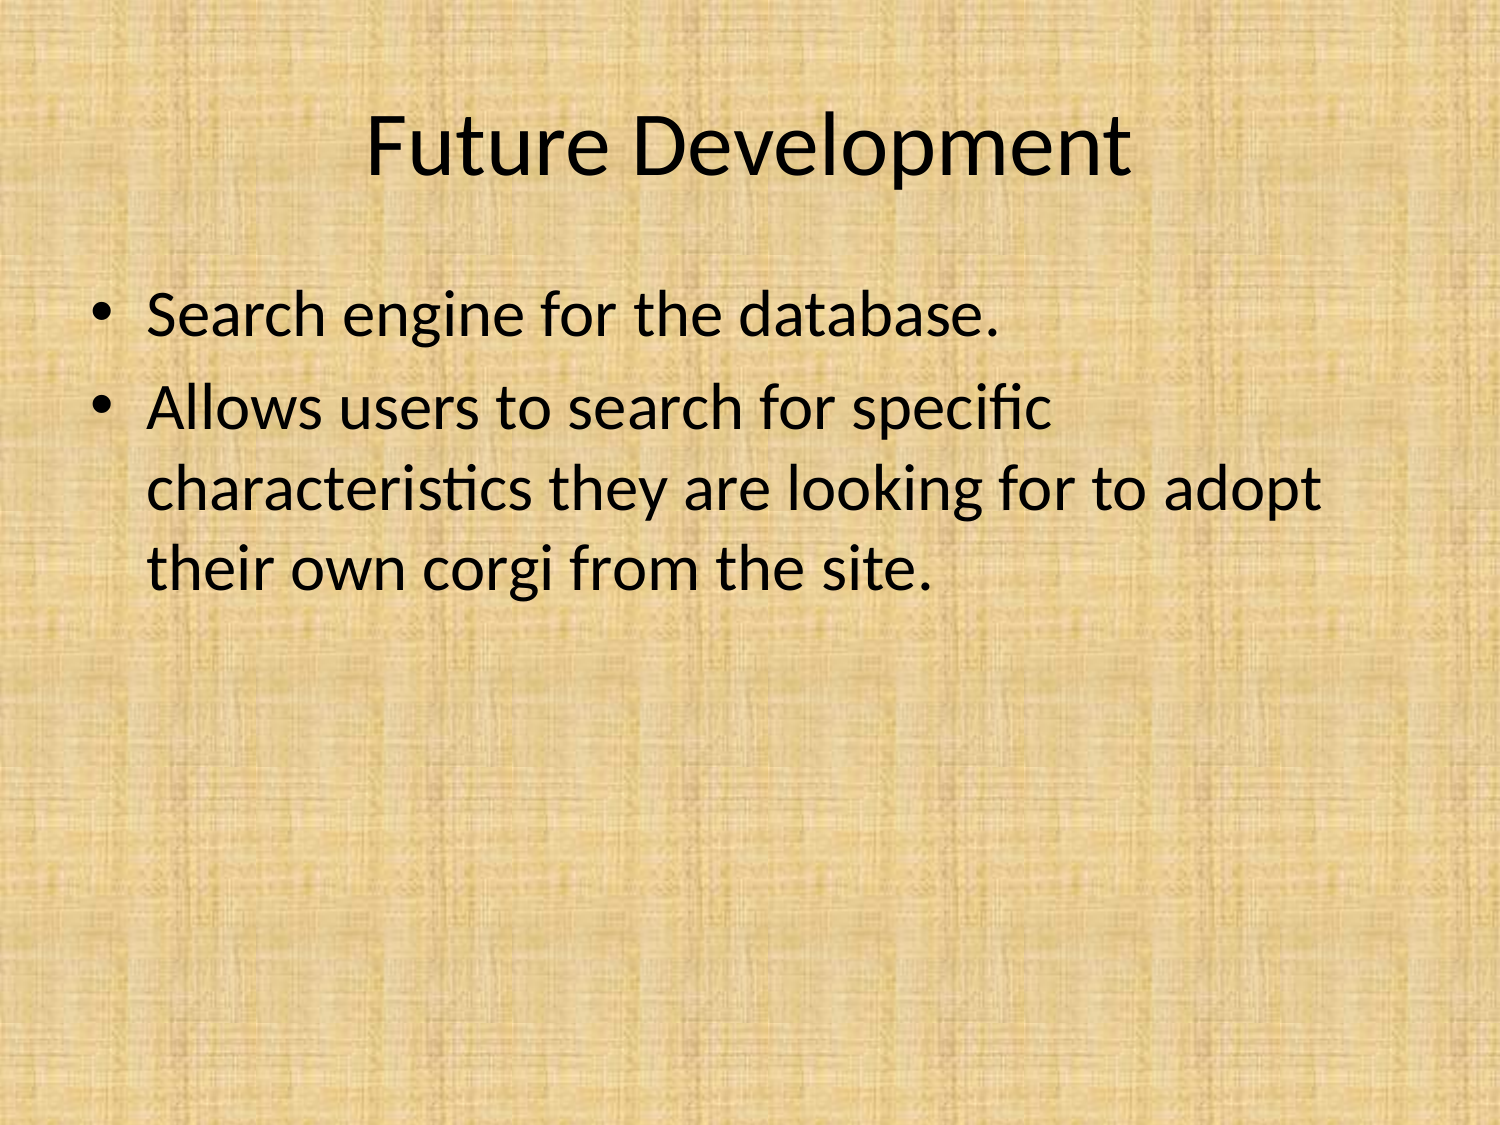

# Future Development
Search engine for the database.
Allows users to search for specific characteristics they are looking for to adopt their own corgi from the site.